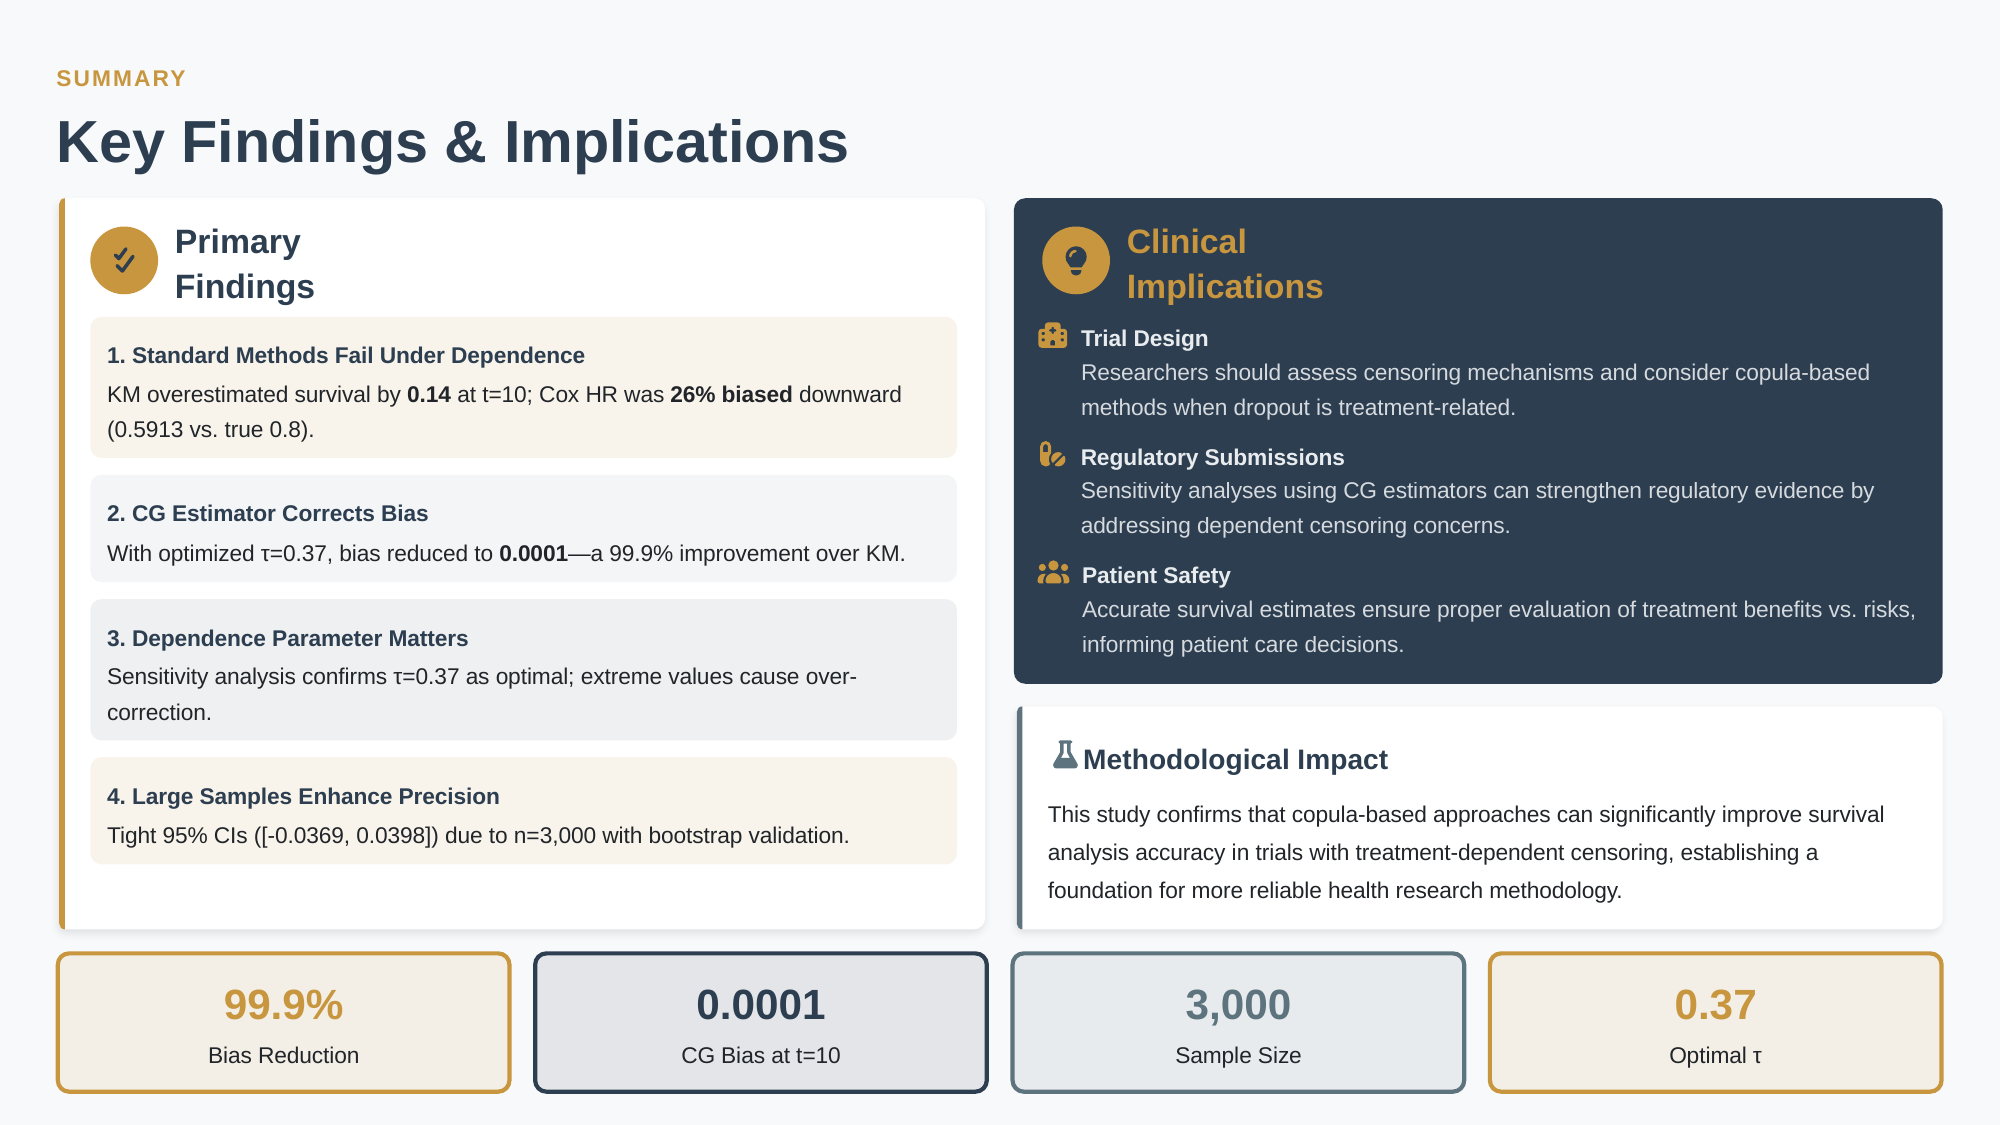

SUMMARY
Key Findings & Implications

Primary Findings
Clinical Implications

Trial Design

1. Standard Methods Fail Under Dependence
Researchers should assess censoring mechanisms and consider copula-based methods when dropout is treatment-related.
KM overestimated survival by 0.14 at t=10; Cox HR was 26% biased downward (0.5913 vs. true 0.8).
Regulatory Submissions

Sensitivity analyses using CG estimators can strengthen regulatory evidence by addressing dependent censoring concerns.

2. CG Estimator Corrects Bias
With optimized τ=0.37, bias reduced to 0.0001—a 99.9% improvement over KM.
Patient Safety

Accurate survival estimates ensure proper evaluation of treatment benefits vs. risks, informing patient care decisions.

3. Dependence Parameter Matters
Sensitivity analysis confirms τ=0.37 as optimal; extreme values cause over-correction.

Methodological Impact

4. Large Samples Enhance Precision
This study confirms that copula-based approaches can significantly improve survival analysis accuracy in trials with treatment-dependent censoring, establishing a foundation for more reliable health research methodology.
Tight 95% CIs ([-0.0369, 0.0398]) due to n=3,000 with bootstrap validation.

99.9%
0.0001
3,000
0.37
Bias Reduction
CG Bias at t=10
Sample Size
Optimal τ